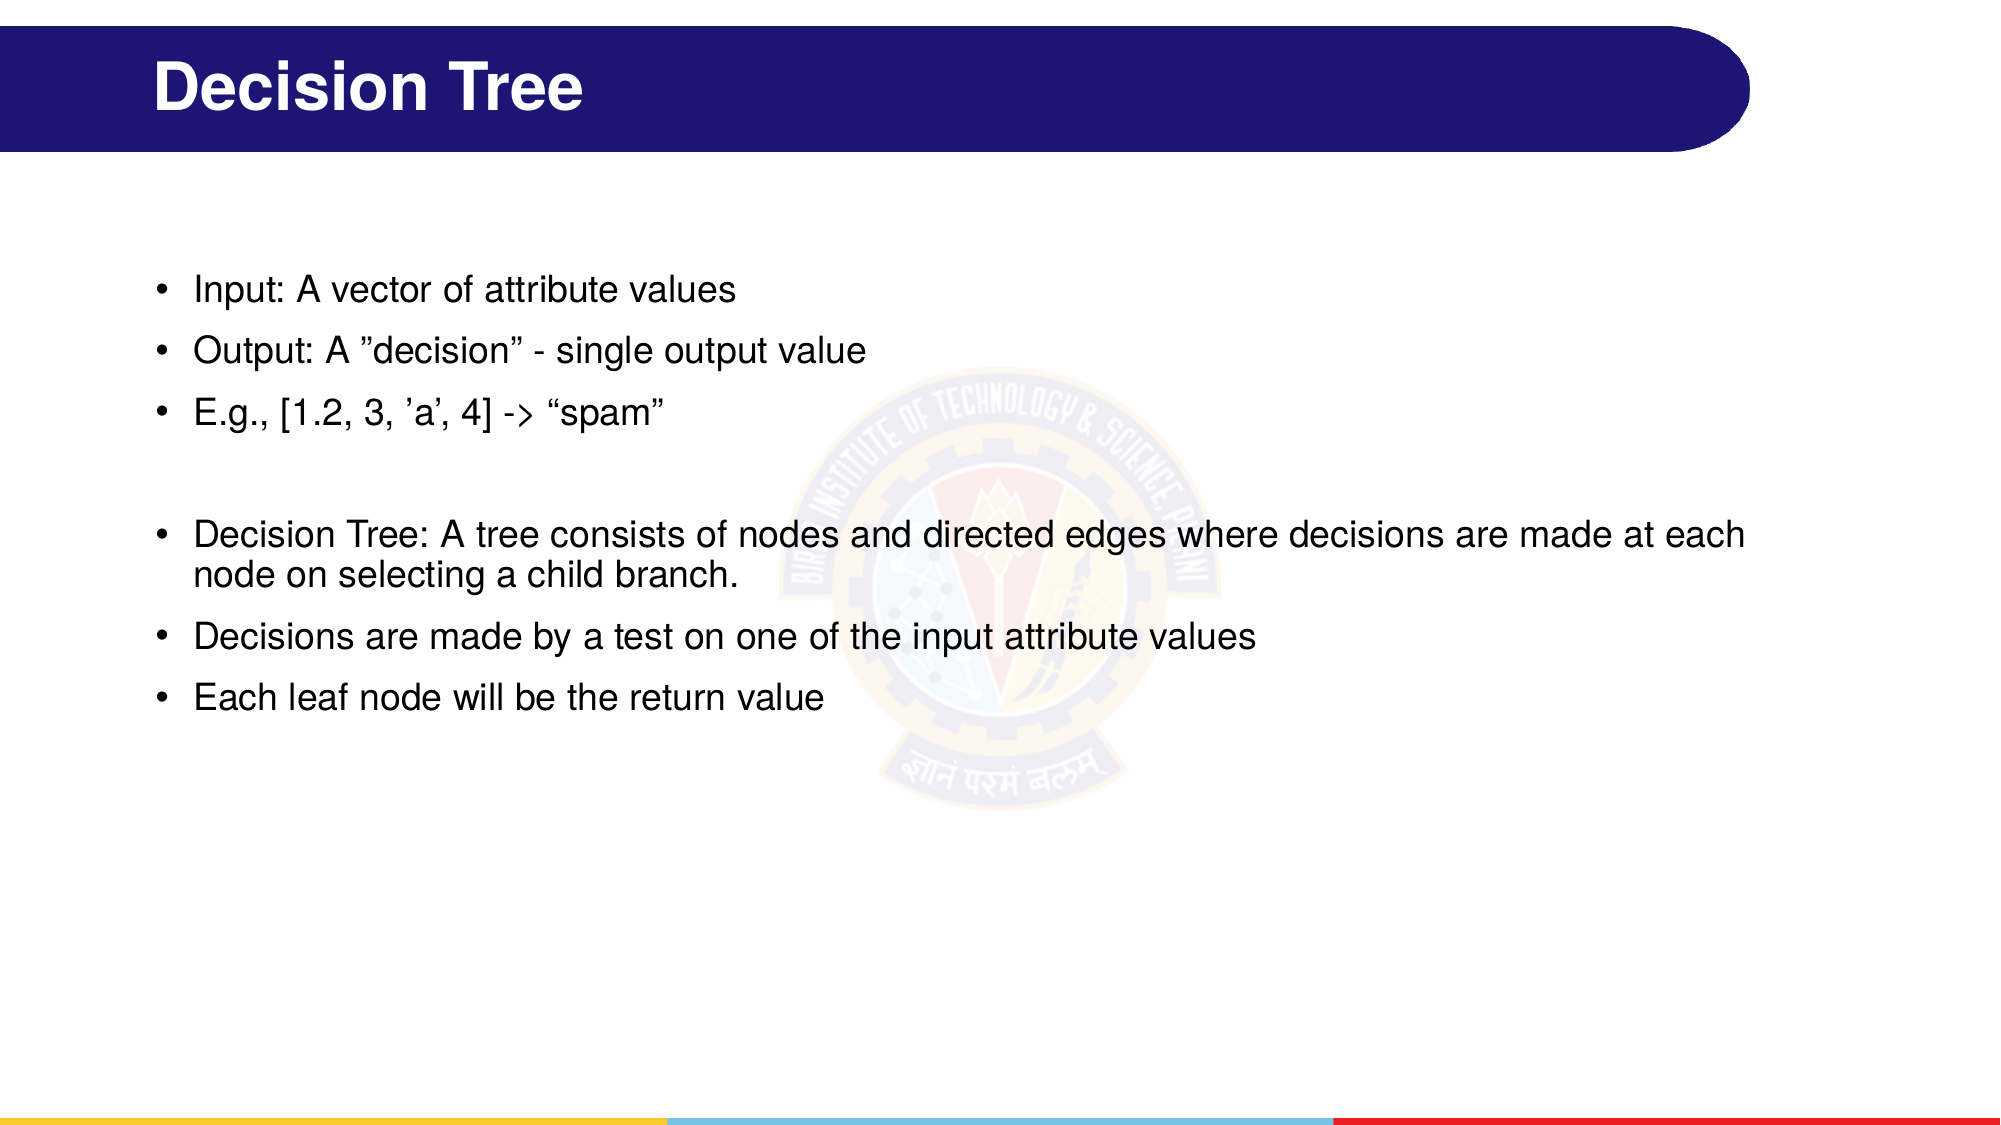

# Decision Tree

Input: A vector of attribute values
Output: A ”decision” - single output value
E.g., [1.2, 3, ’a’, 4] -> “spam”

Decision Tree: A tree consists of nodes and directed edges where decisions are made at each node on selecting a child branch.
Decisions are made by a test on one of the input attribute values
Each leaf node will be the return value